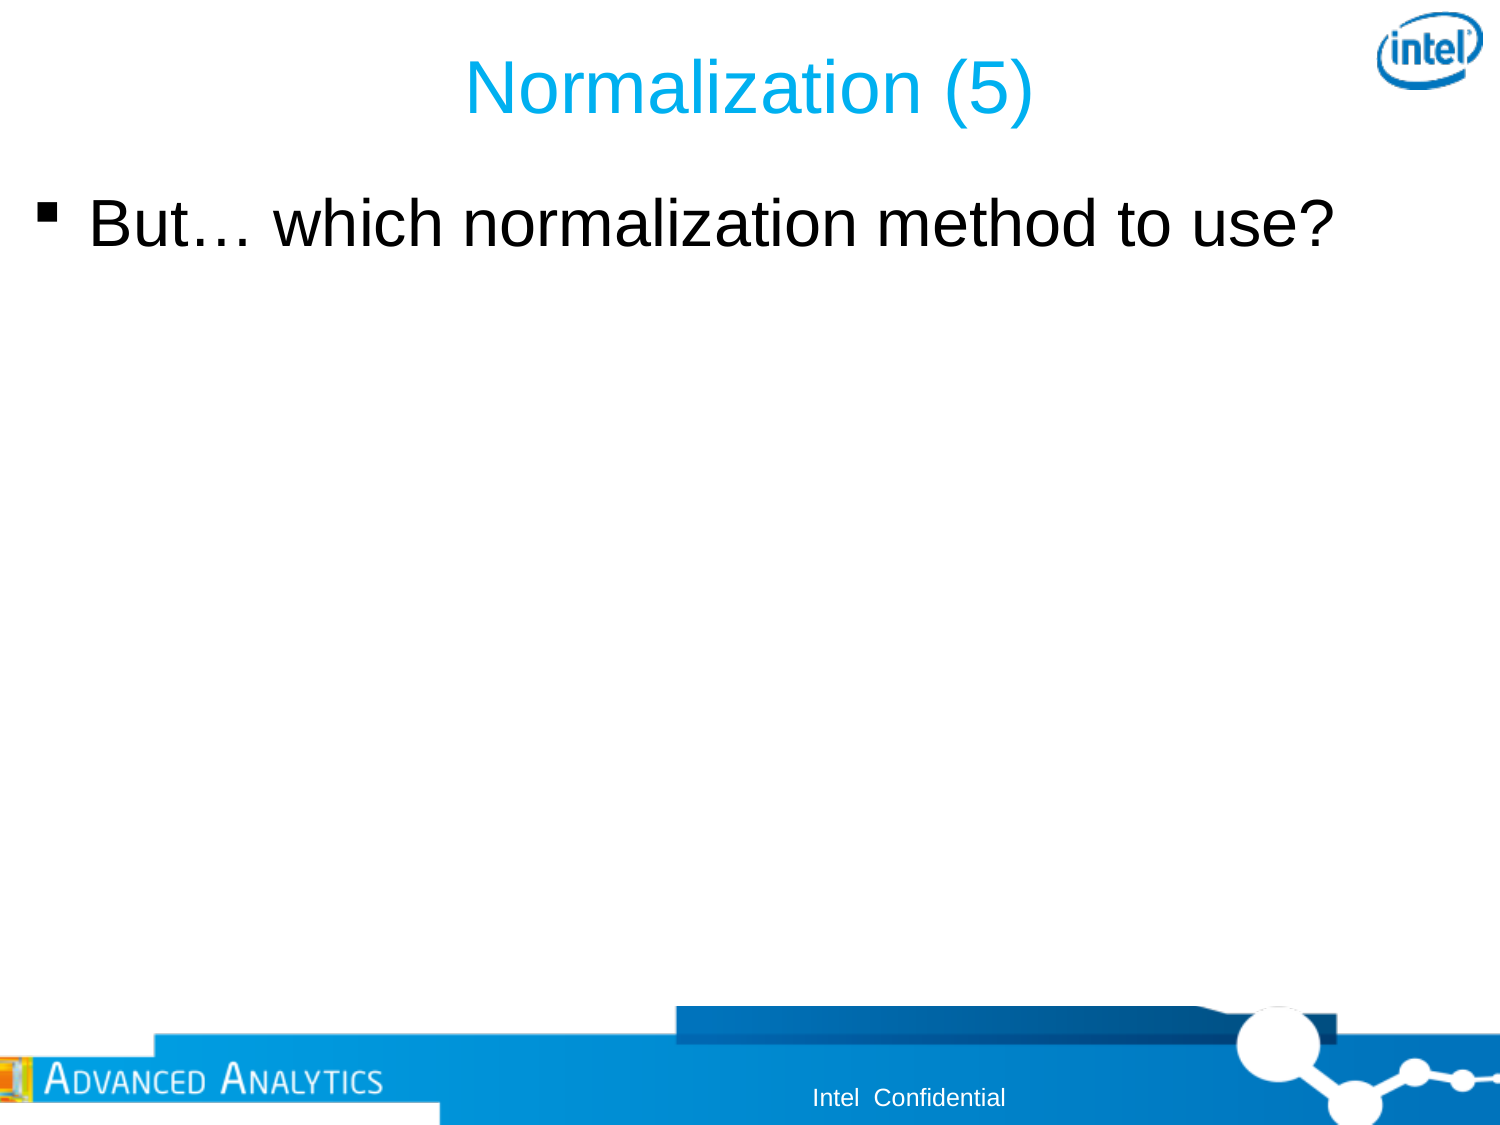

# Normalization (5)
But… which normalization method to use?